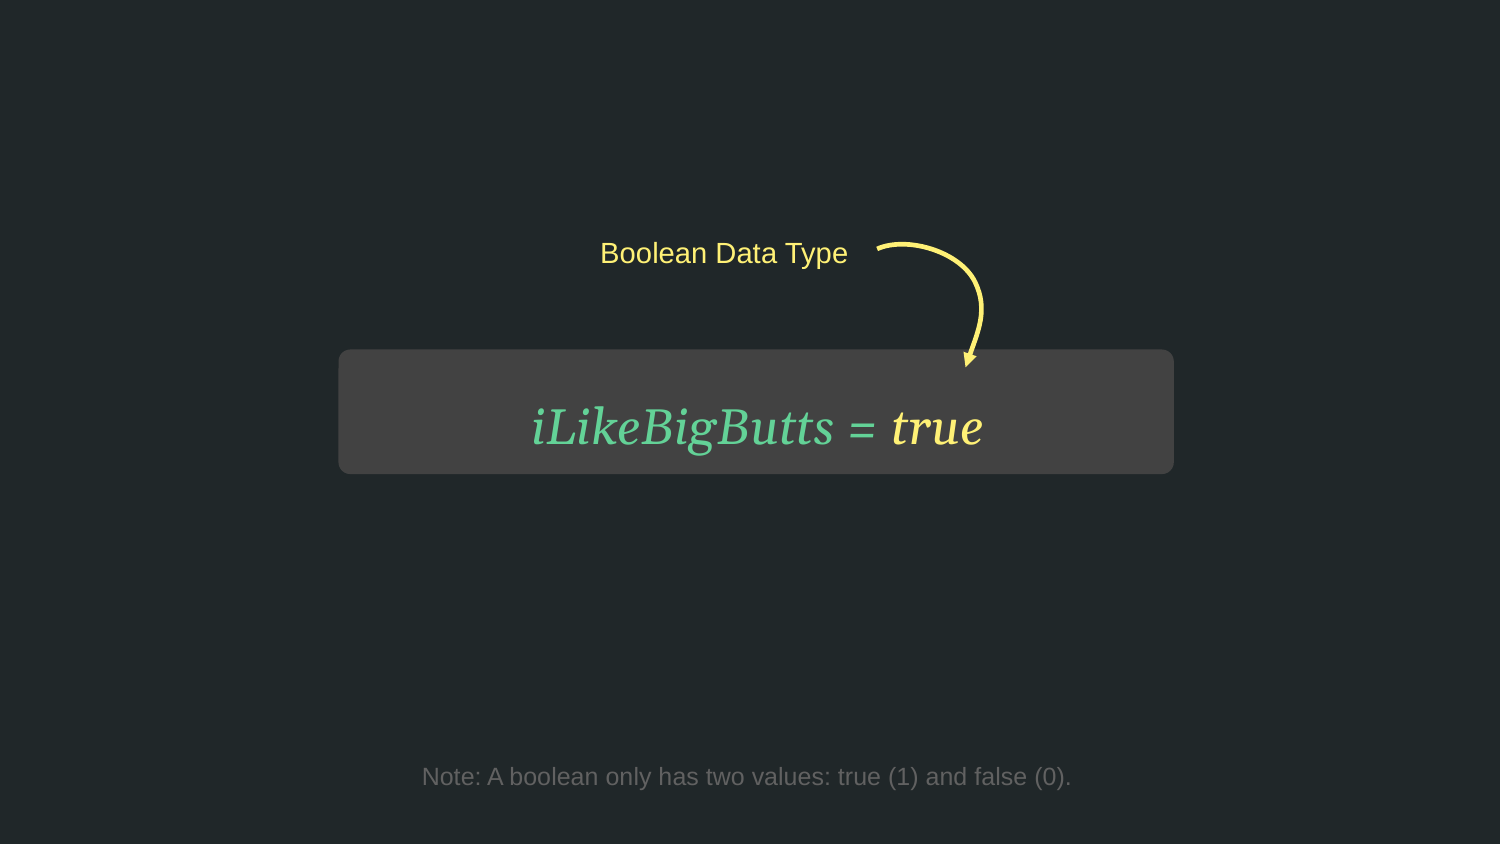

# iLikeBigButts = true
Boolean Data Type

Note: A boolean only has two values: true (1) and false (0).